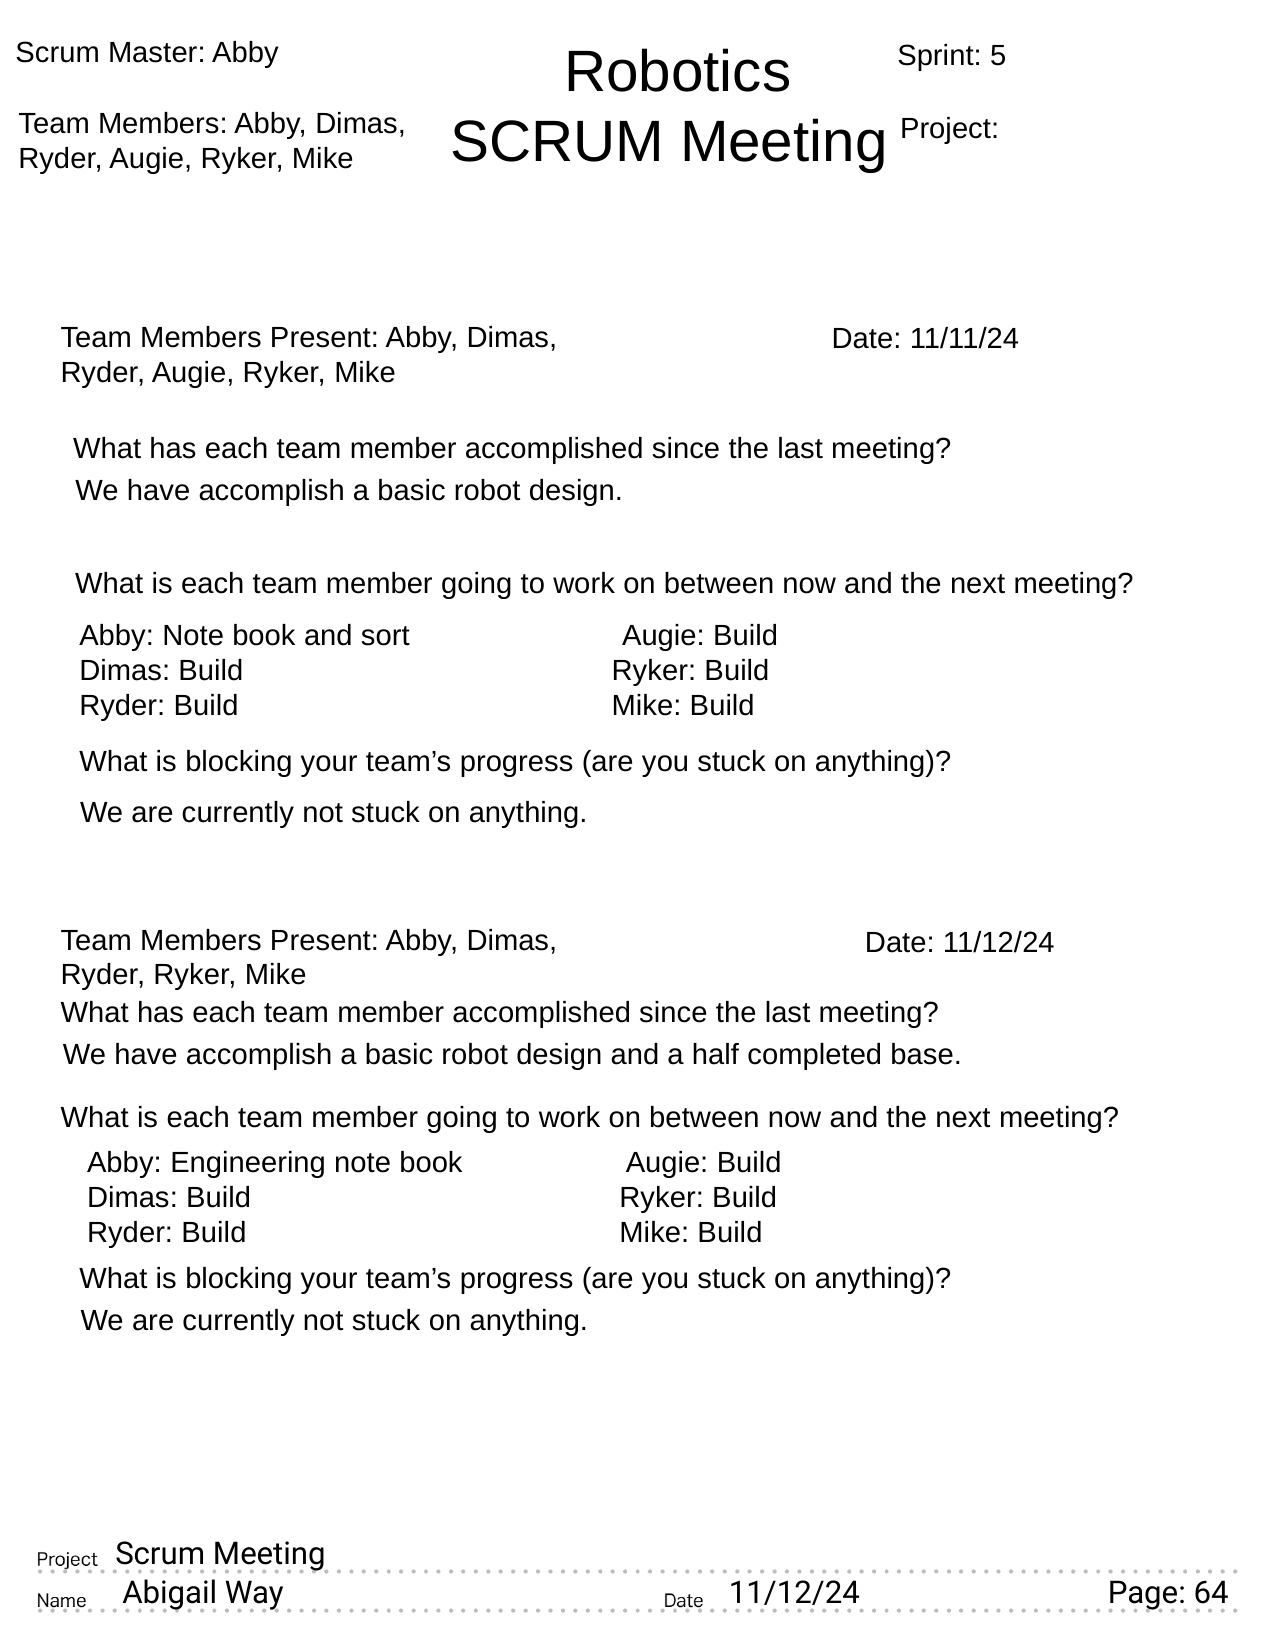

Scrum Master: Abby
       Robotics
SCRUM Meeting
Sprint: 5
Team Members: Abby, Dimas,
Ryder, Augie, Ryker, Mike
Project:
Team Members Present: Abby, Dimas,
Ryder, Augie, Ryker, Mike

Date: 11/11/24
What has each team member accomplished since the last meeting?
We have accomplish a basic robot design.
What is each team member going to work on between now and the next meeting?
Abby: Note book and sort                          Augie: Build
Dimas: Build 		          Ryker: Build
Ryder: Build                               	          Mike: Build
What is blocking your team’s progress (are you stuck on anything)?
We are currently not stuck on anything.
Team Members Present: Abby, Dimas,
Ryder, Ryker, Mike

Date: 11/12/24
What has each team member accomplished since the last meeting?
We have accomplish a basic robot design and a half completed base.
What is each team member going to work on between now and the next meeting?
Abby: Engineering note book                    Augie: Build
Dimas: Build 		          Ryker: Build
Ryder: Build                               	          Mike: Build
What is blocking your team’s progress (are you stuck on anything)?
We are currently not stuck on anything.
# Scrum Meeting
11/12/24                                Page: 64
Abigail Way